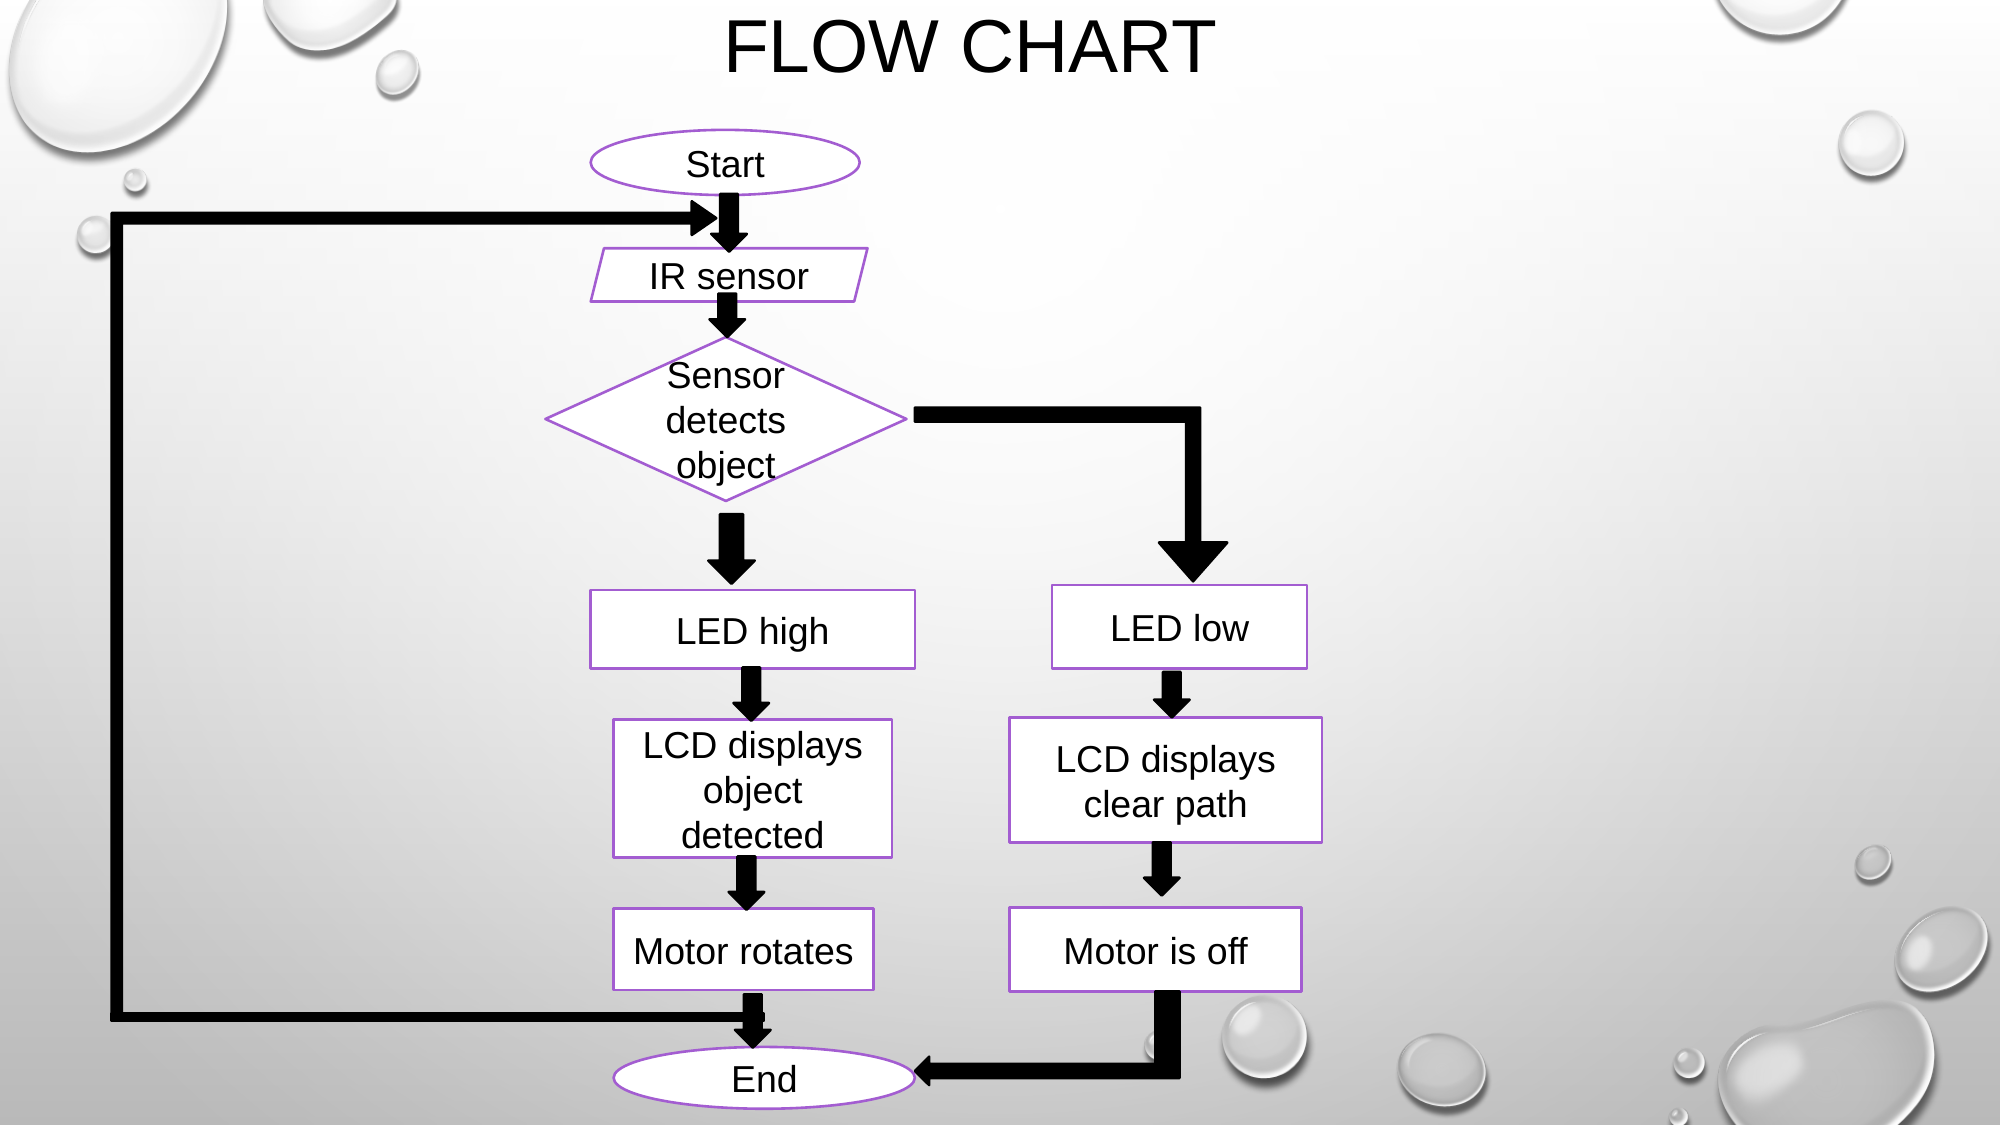

# Flow chart
Start

IR sensor

Sensor detects object

LED low
LED high

LCD displays clear path
LCD displays object detected

Motor is off
Motor rotates

End